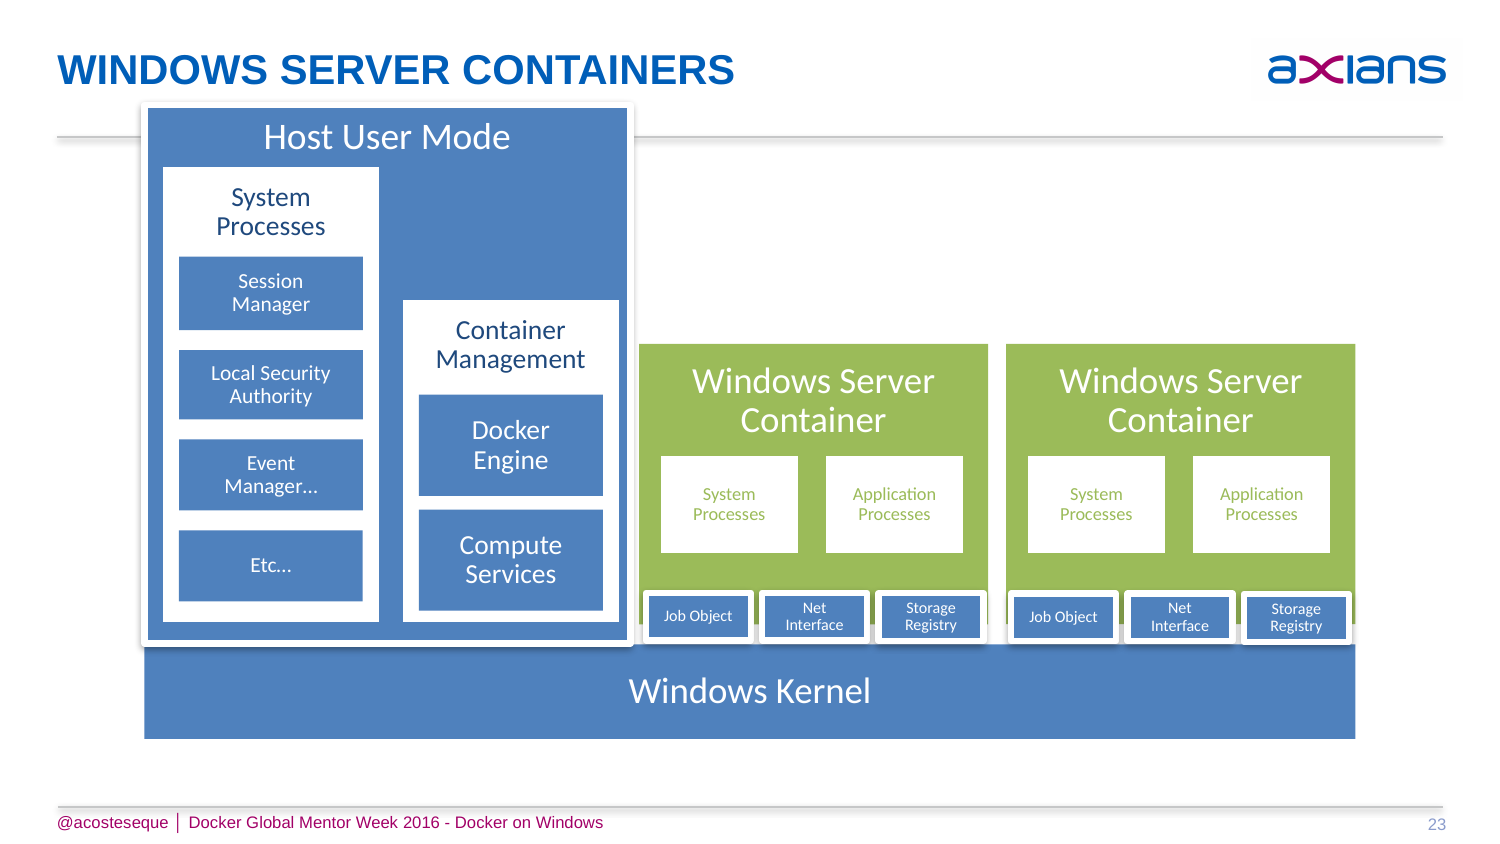

# Windows Server Containers
Host User Mode
System Processes
Session Manager
Container Management
Windows Server Container
System Processes
Application Processes
Net Interface
Job Object
Storage
Registry
Windows Server Container
Local Security Authority
Docker Engine
Event Manager…
System Processes
Application Processes
Compute Services
Etc…
Net Interface
Job Object
Storage
Registry
Windows Kernel
@acosteseque │ Docker Global Mentor Week 2016 - Docker on Windows